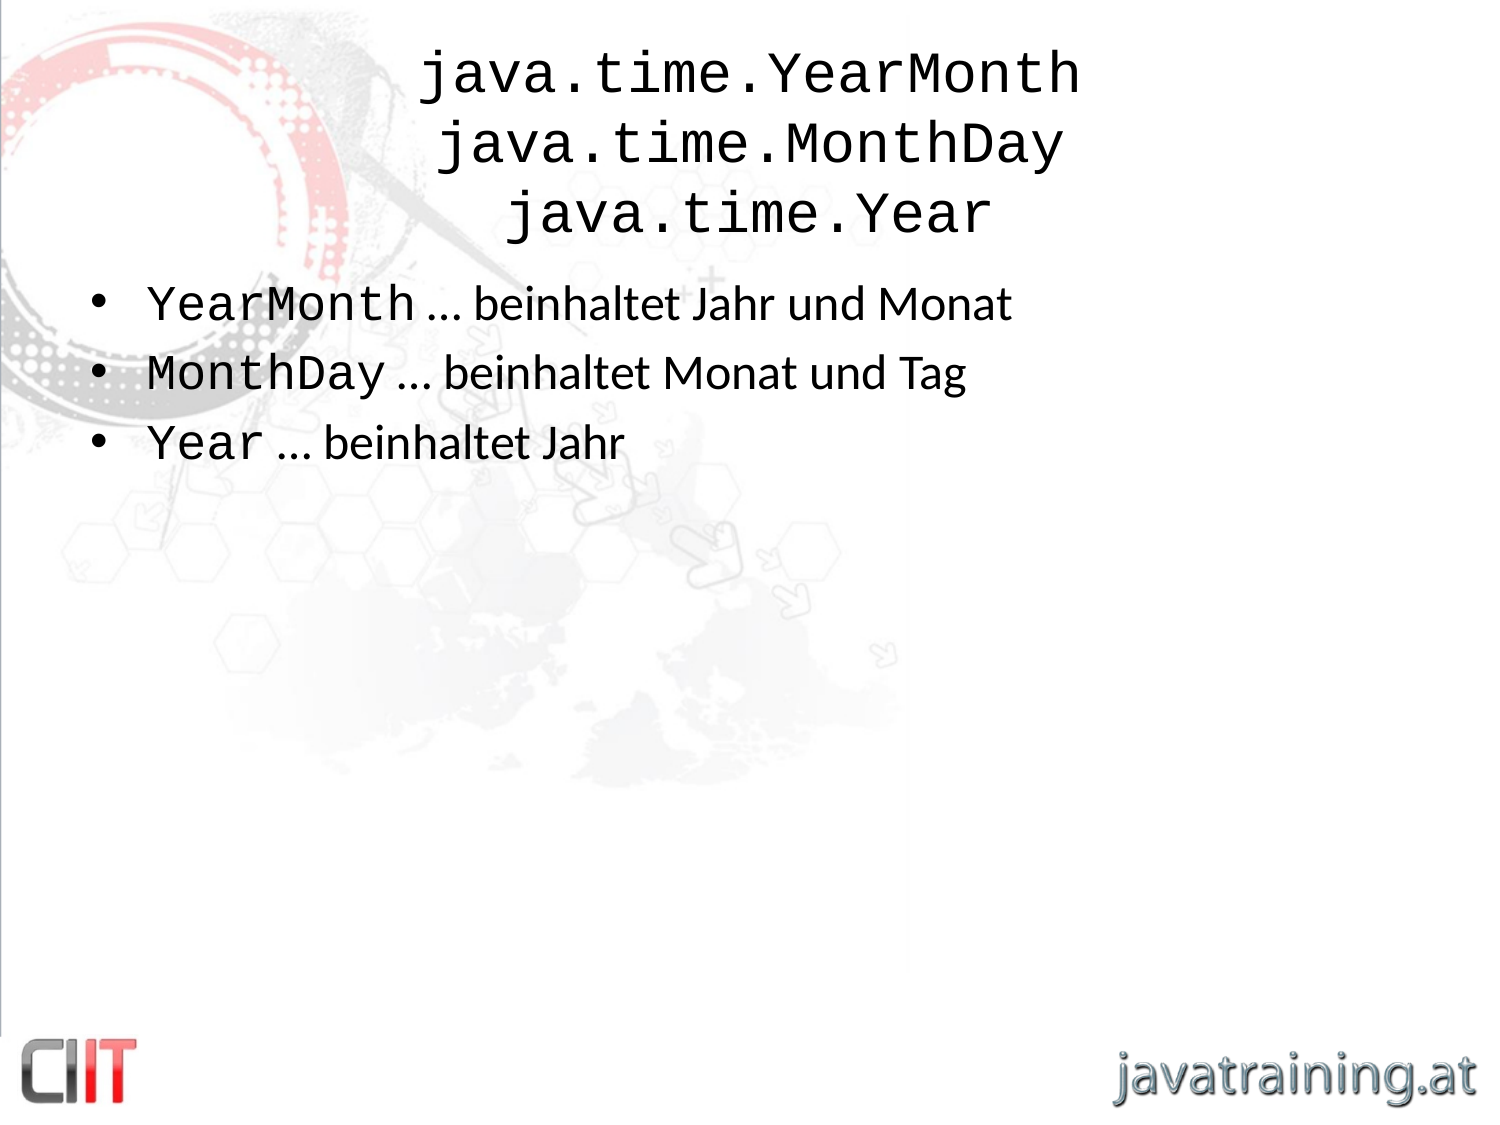

# java.time.YearMonth java.time.MonthDay java.time.Year
YearMonth … beinhaltet Jahr und Monat
MonthDay … beinhaltet Monat und Tag
Year … beinhaltet Jahr